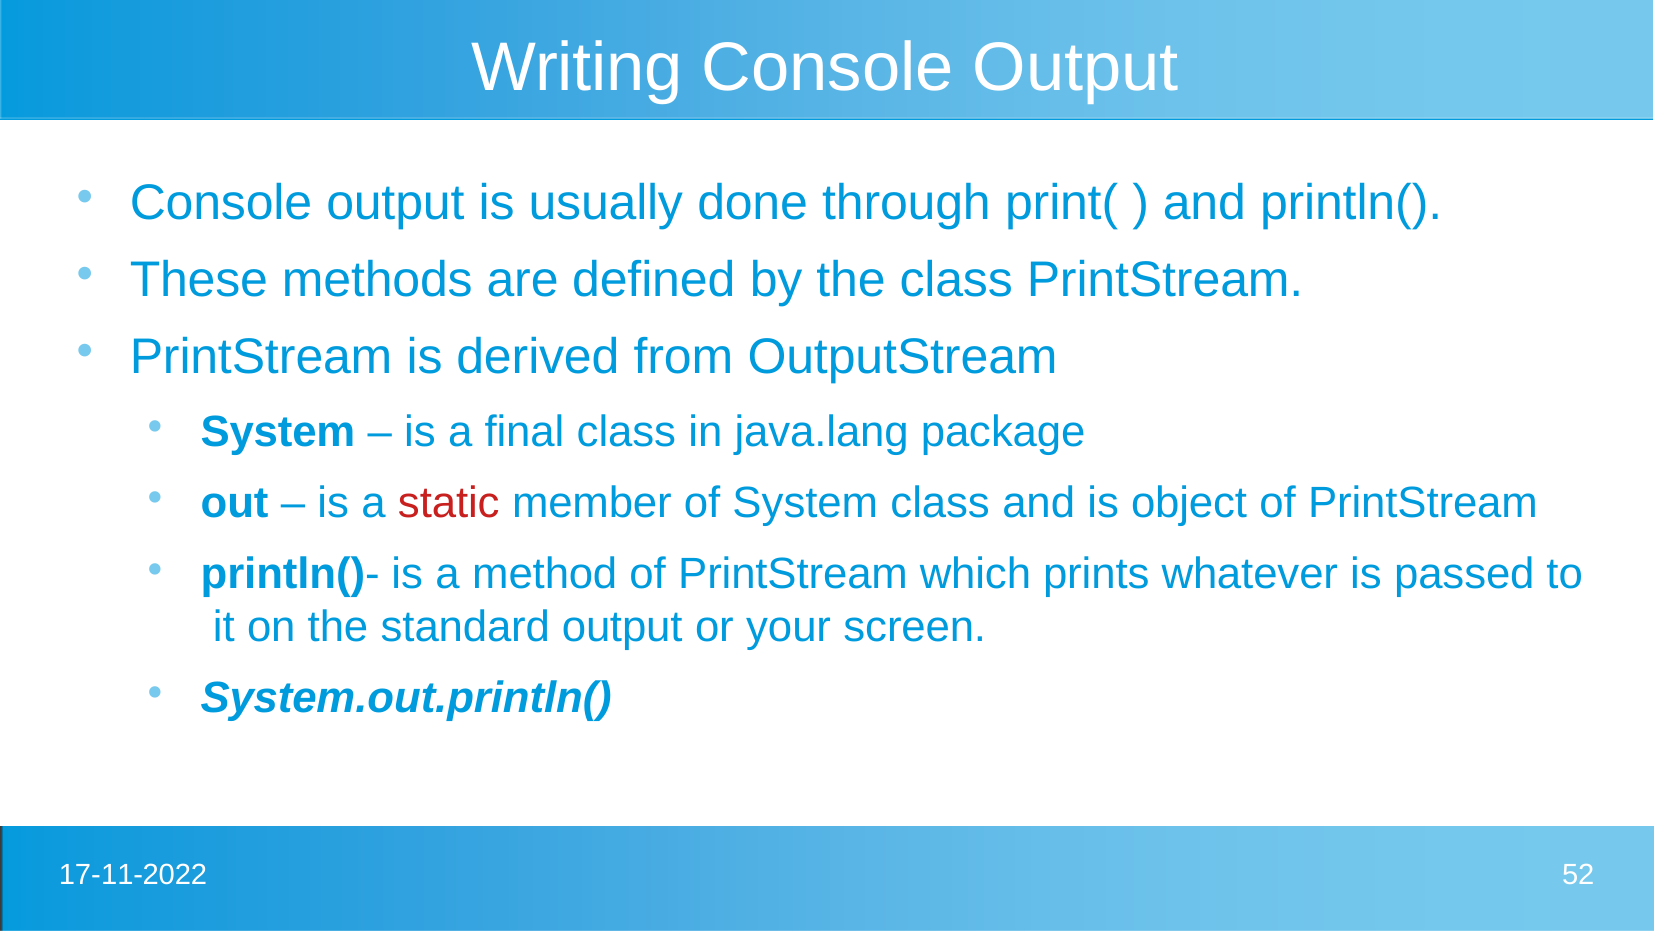

# Writing Console Output
Console output is usually done through print( ) and println().
These methods are defined by the class PrintStream.
PrintStream is derived from OutputStream
System – is a final class in java.lang package
out – is a static member of System class and is object of PrintStream
println()- is a method of PrintStream which prints whatever is passed to  it on the standard output or your screen.
System.out.println()
17-11-2022
52